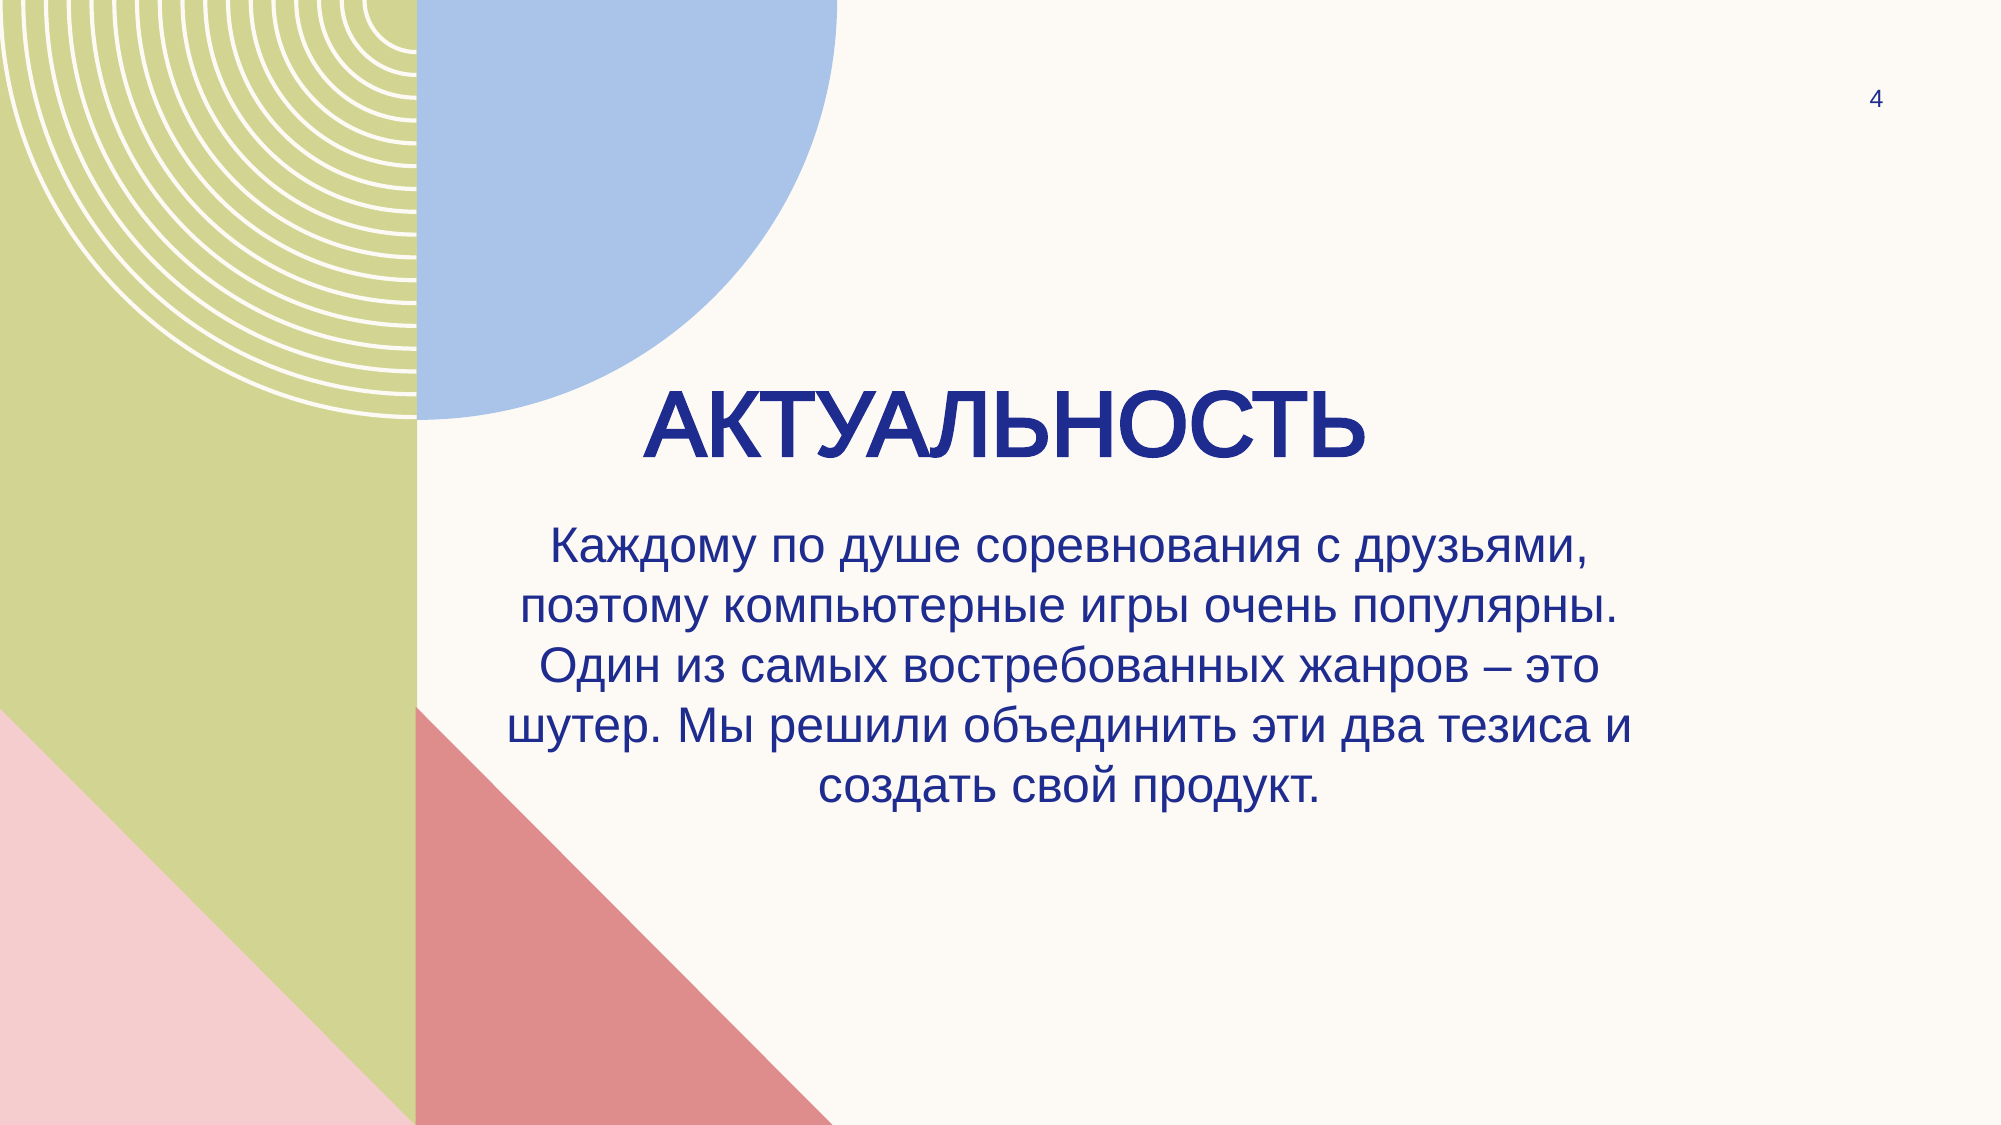

4
# Актуальность
Каждому по душе соревнования с друзьями, поэтому компьютерные игры очень популярны. Один из самых востребованных жанров – это шутер. Мы решили объединить эти два тезиса и создать свой продукт.